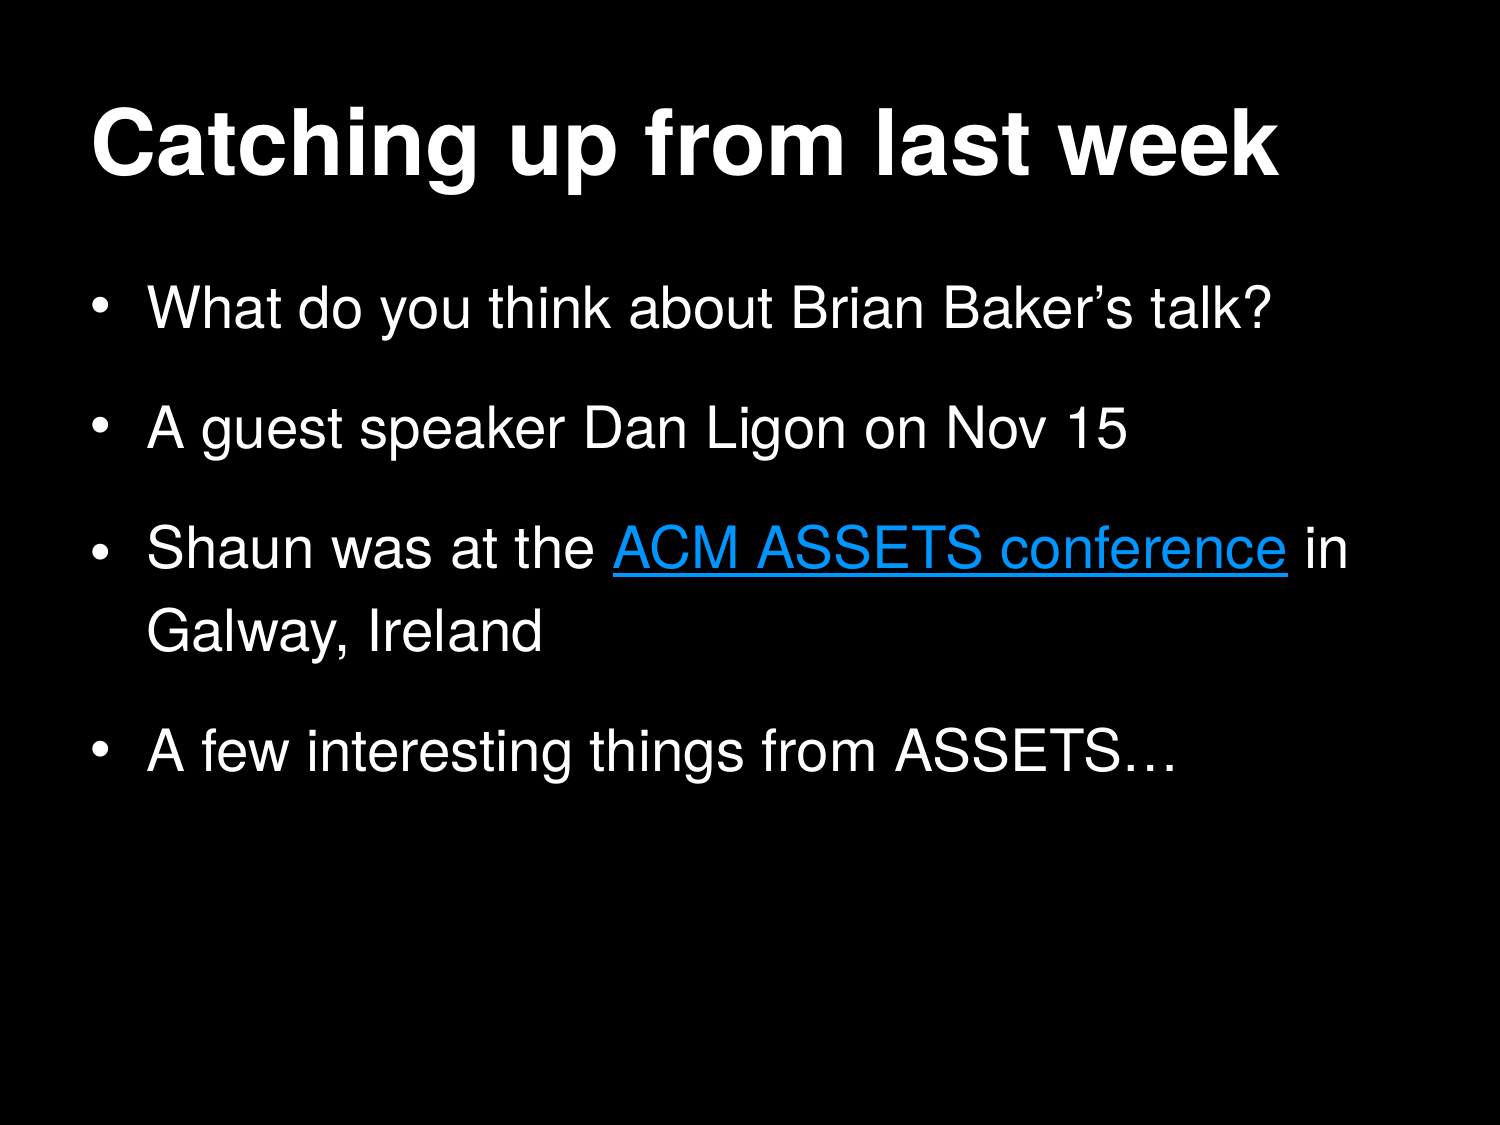

# Catching up from last week
What do you think about Brian Baker’s talk?
A guest speaker Dan Ligon on Nov 15
Shaun was at the ACM ASSETS conference in Galway, Ireland
A few interesting things from ASSETS…